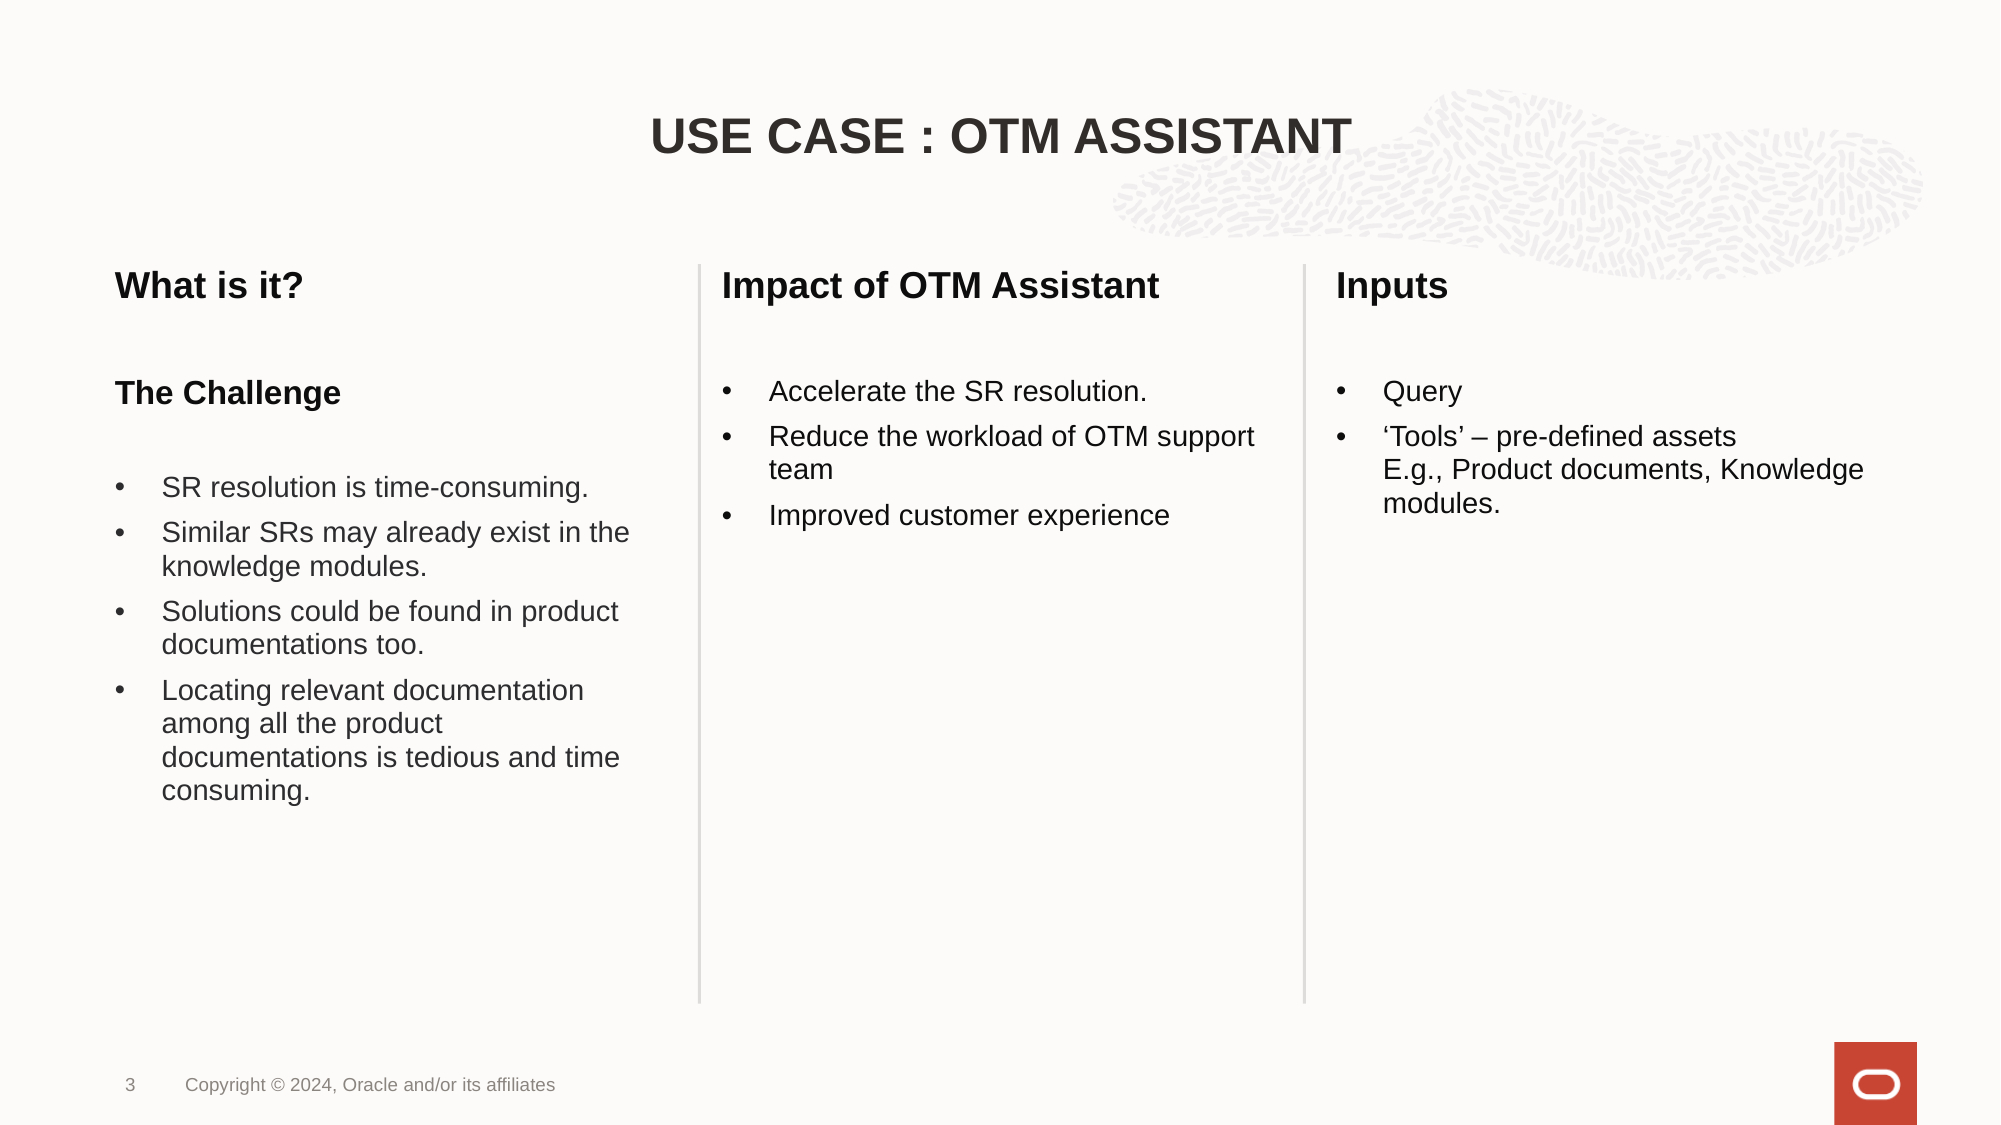

# USE CASE : OTM ASSISTANT
What is it?

The Challenge

SR resolution is time-consuming.
Similar SRs may already exist in the knowledge modules.
Solutions could be found in product documentations too.
Locating relevant documentation among all the product documentations is tedious and time consuming.
Impact of OTM Assistant

Accelerate the SR resolution.
Reduce the workload of OTM support team
Improved customer experience
Inputs

Query
‘Tools’ – pre-defined assets
E.g., Product documents, Knowledge modules.
3
Copyright © 2024, Oracle and/or its affiliates